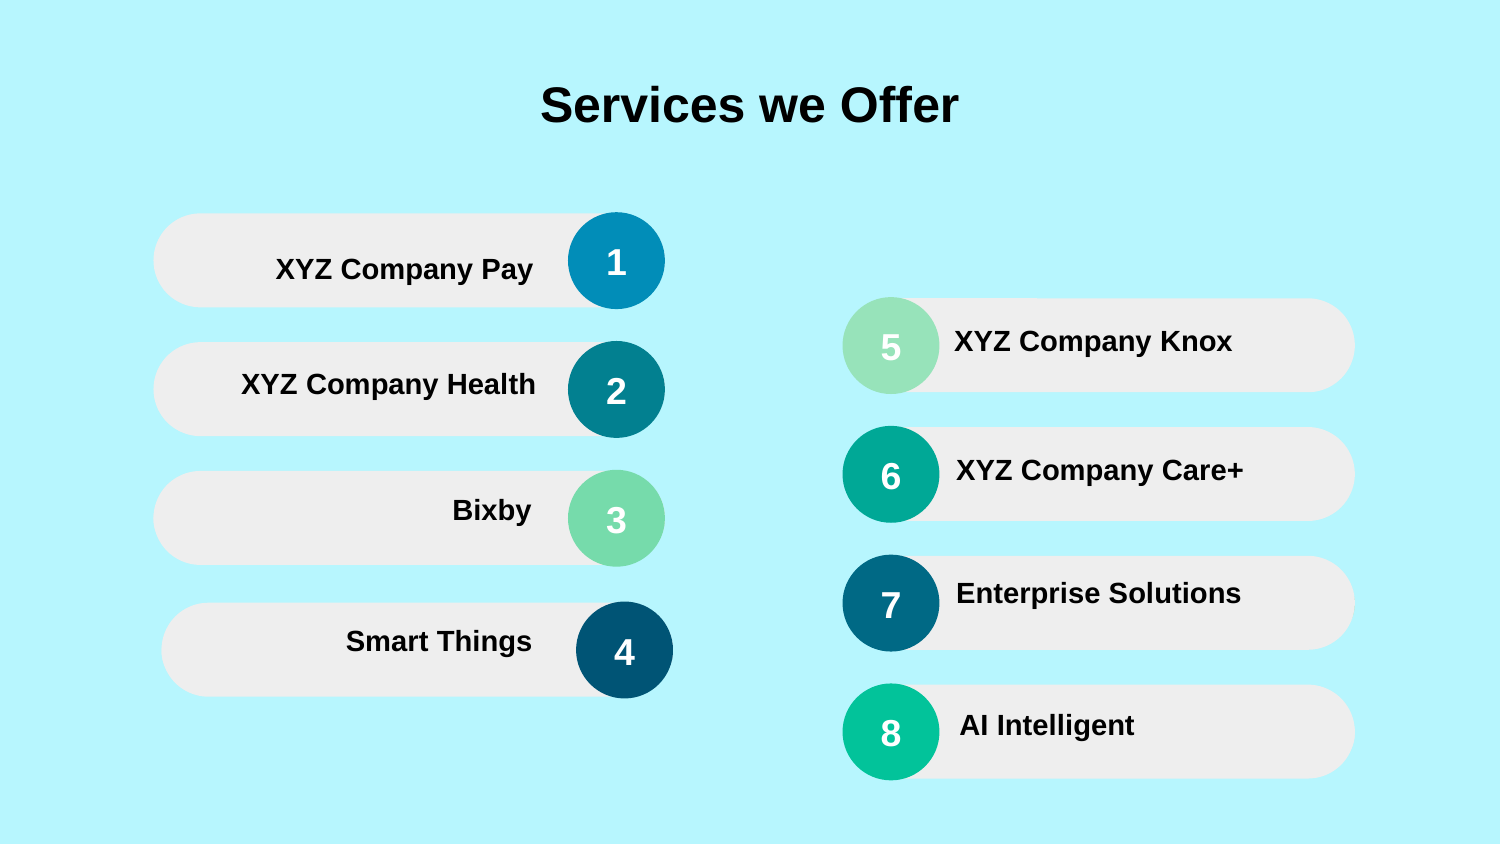

# Services we Offer
1

2

3

3

4

1

XYZ Company Pay

XYZ Company Health

Bixby

Smart Things

5

6

7

3

8

XYZ Company Knox

XYZ Company Care+

Enterprise Solutions

AI Intelligent